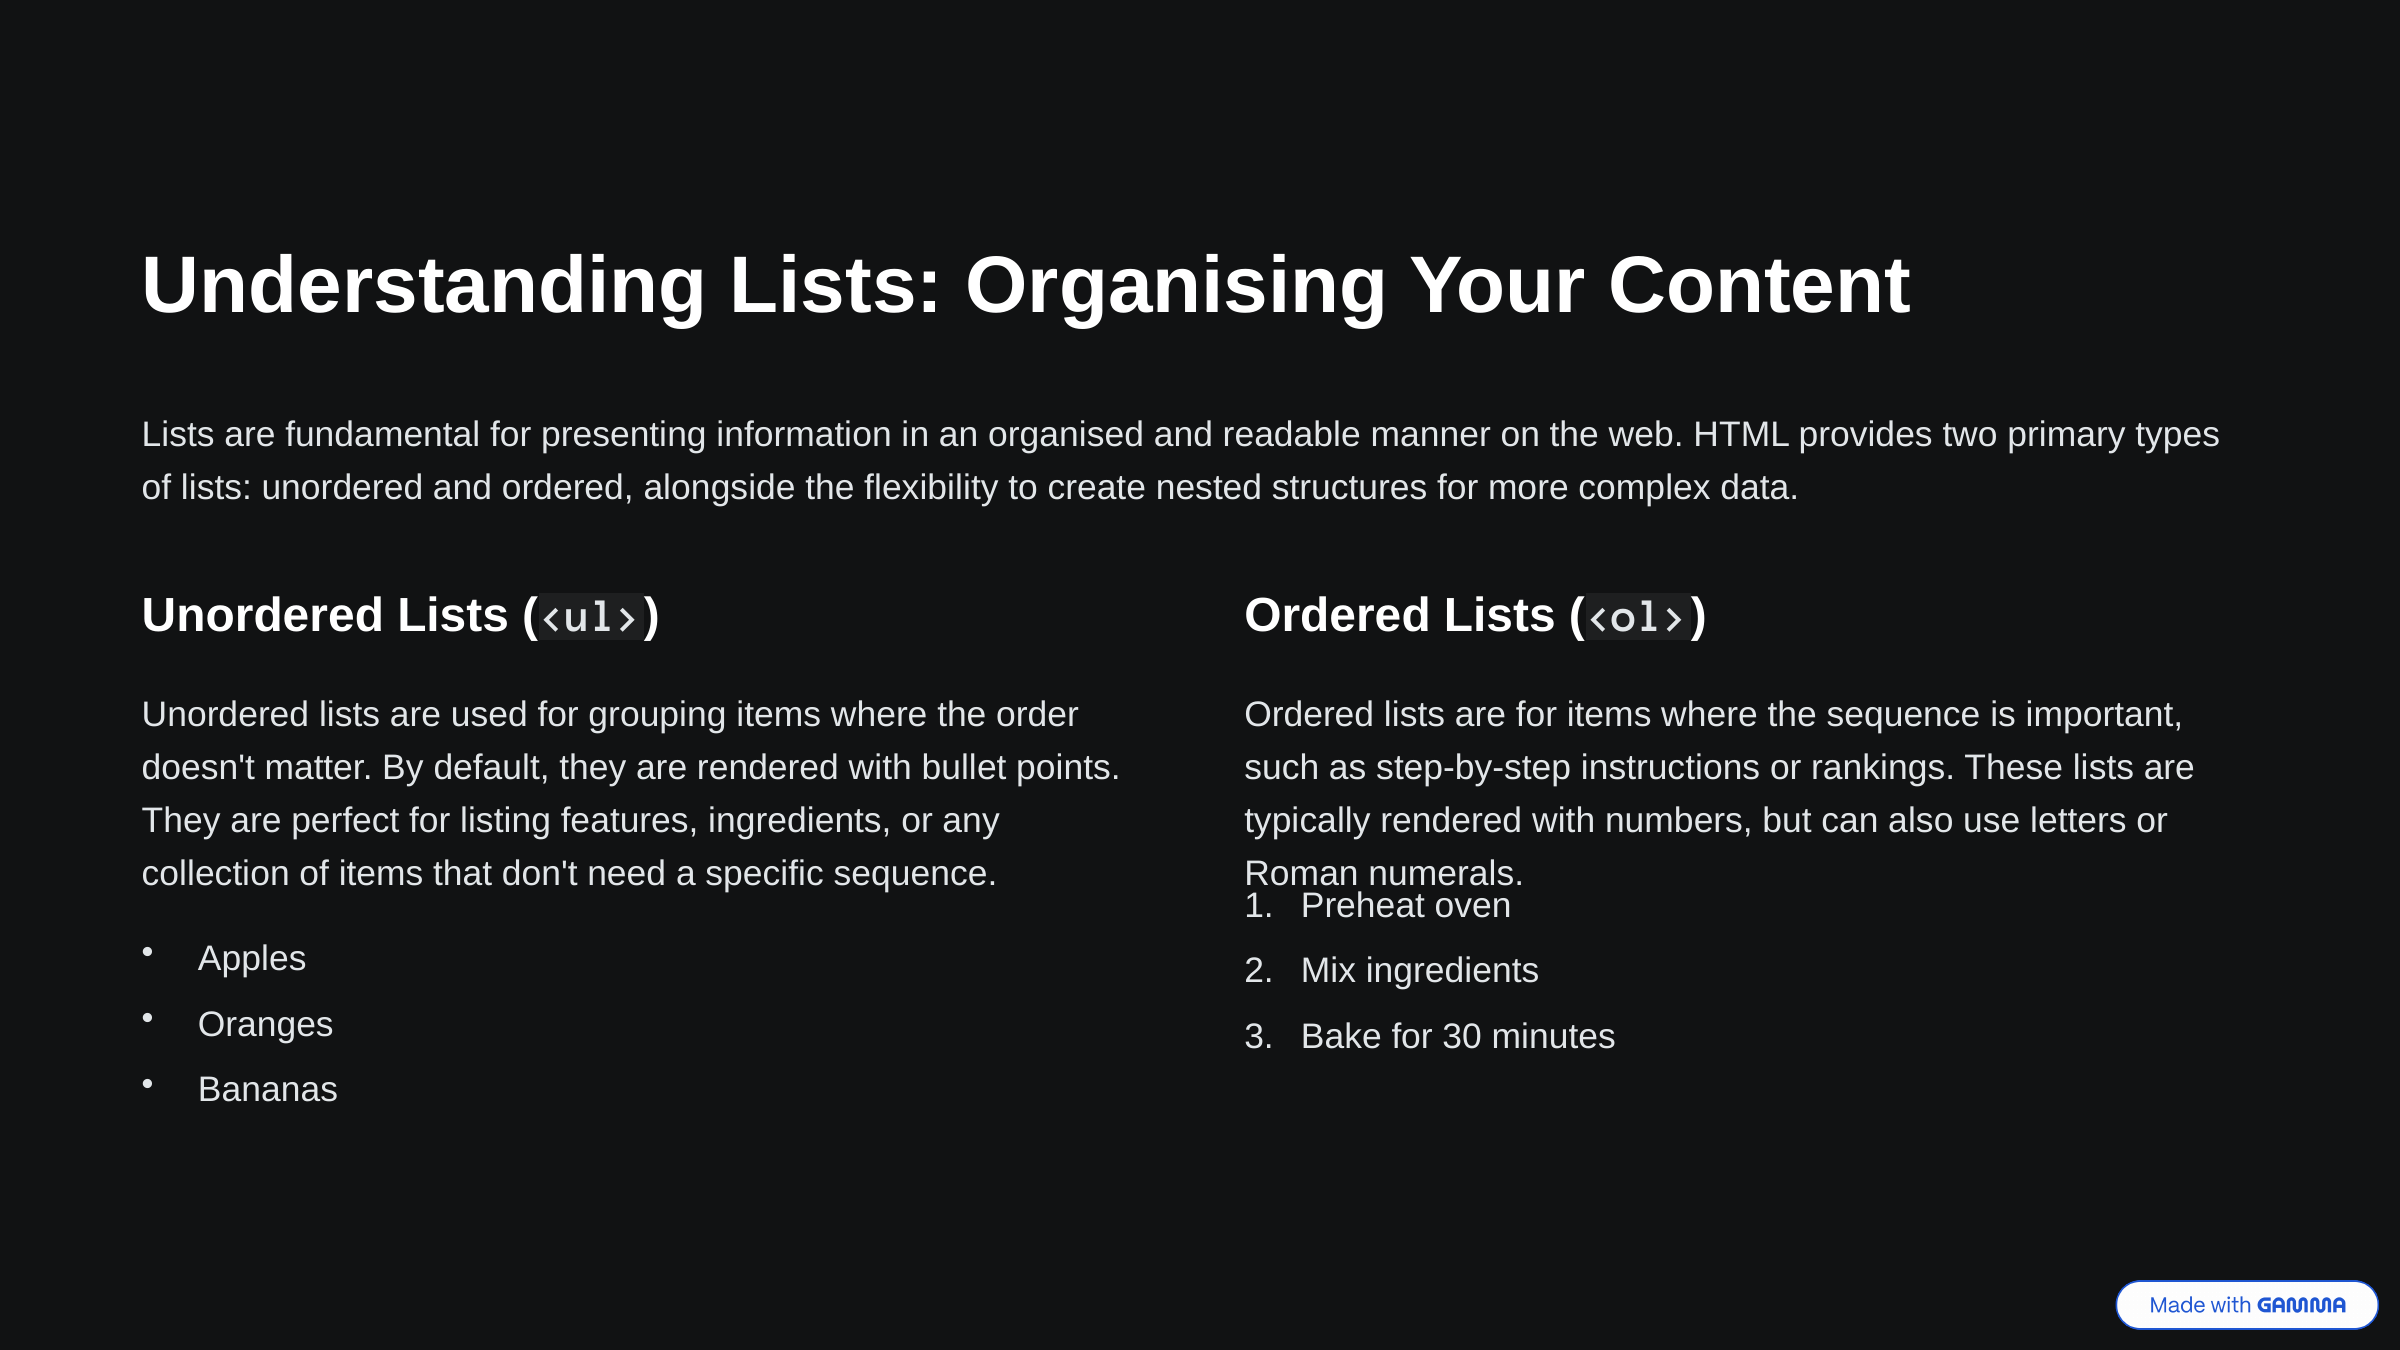

Understanding Lists: Organising Your Content
Lists are fundamental for presenting information in an organised and readable manner on the web. HTML provides two primary types of lists: unordered and ordered, alongside the flexibility to create nested structures for more complex data.
Unordered Lists (<ul>)
Ordered Lists (<ol>)
Unordered lists are used for grouping items where the order doesn't matter. By default, they are rendered with bullet points. They are perfect for listing features, ingredients, or any collection of items that don't need a specific sequence.
Ordered lists are for items where the sequence is important, such as step-by-step instructions or rankings. These lists are typically rendered with numbers, but can also use letters or Roman numerals.
Preheat oven
Apples
Mix ingredients
Oranges
Bake for 30 minutes
Bananas